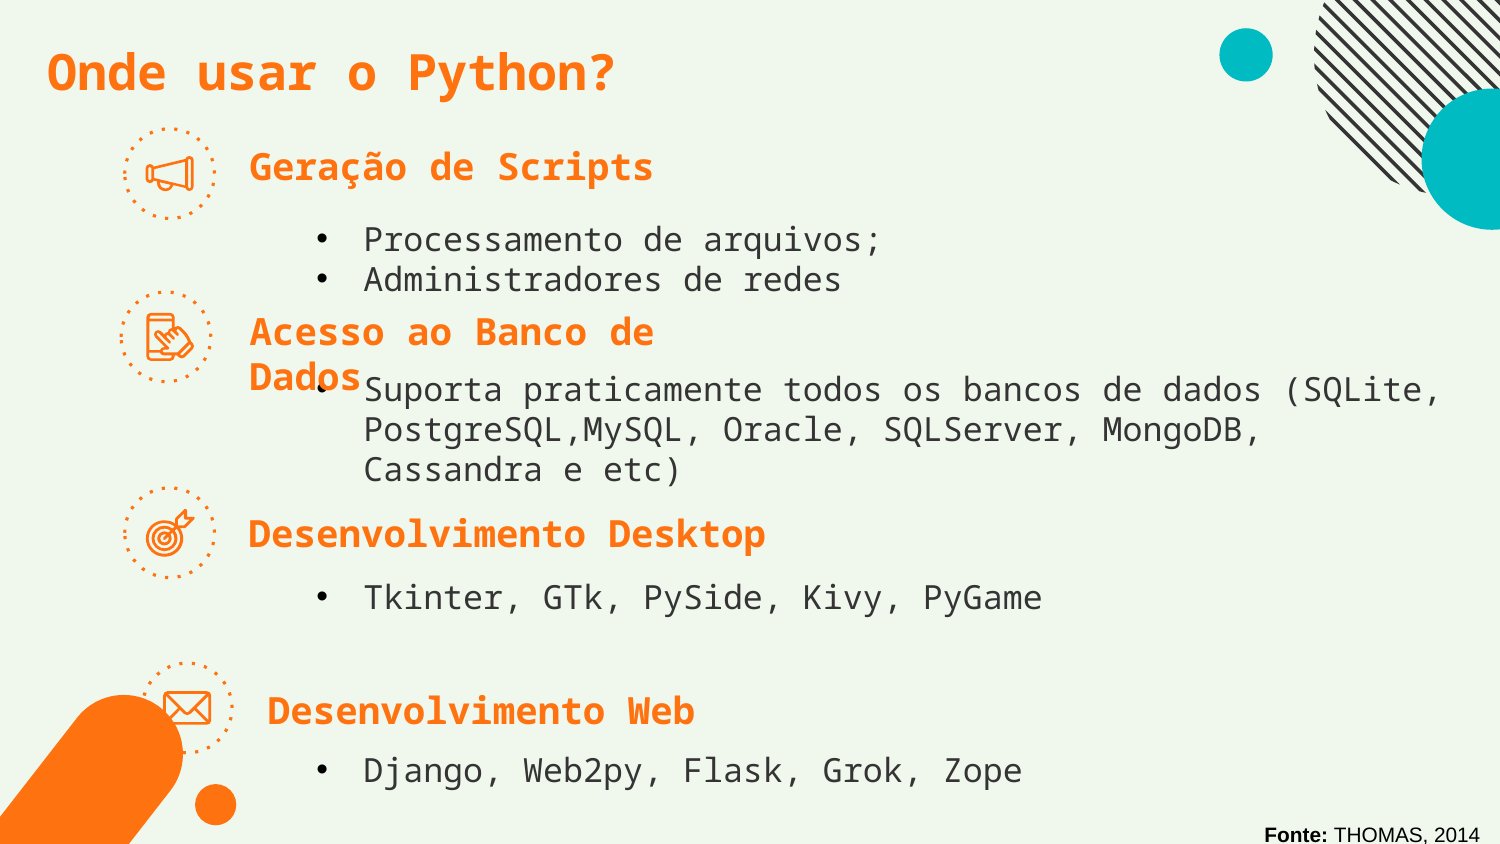

# Onde usar o Python?
Geração de Scripts

Processamento de arquivos;
Administradores de redes

Acesso ao Banco de Dados
Suporta praticamente todos os bancos de dados (SQLite, PostgreSQL,MySQL, Oracle, SQLServer, MongoDB, Cassandra e etc)

Desenvolvimento Desktop
Tkinter, GTk, PySide, Kivy, PyGame

Desenvolvimento Web
Django, Web2py, Flask, Grok, Zope

Fonte: THOMAS, 2014